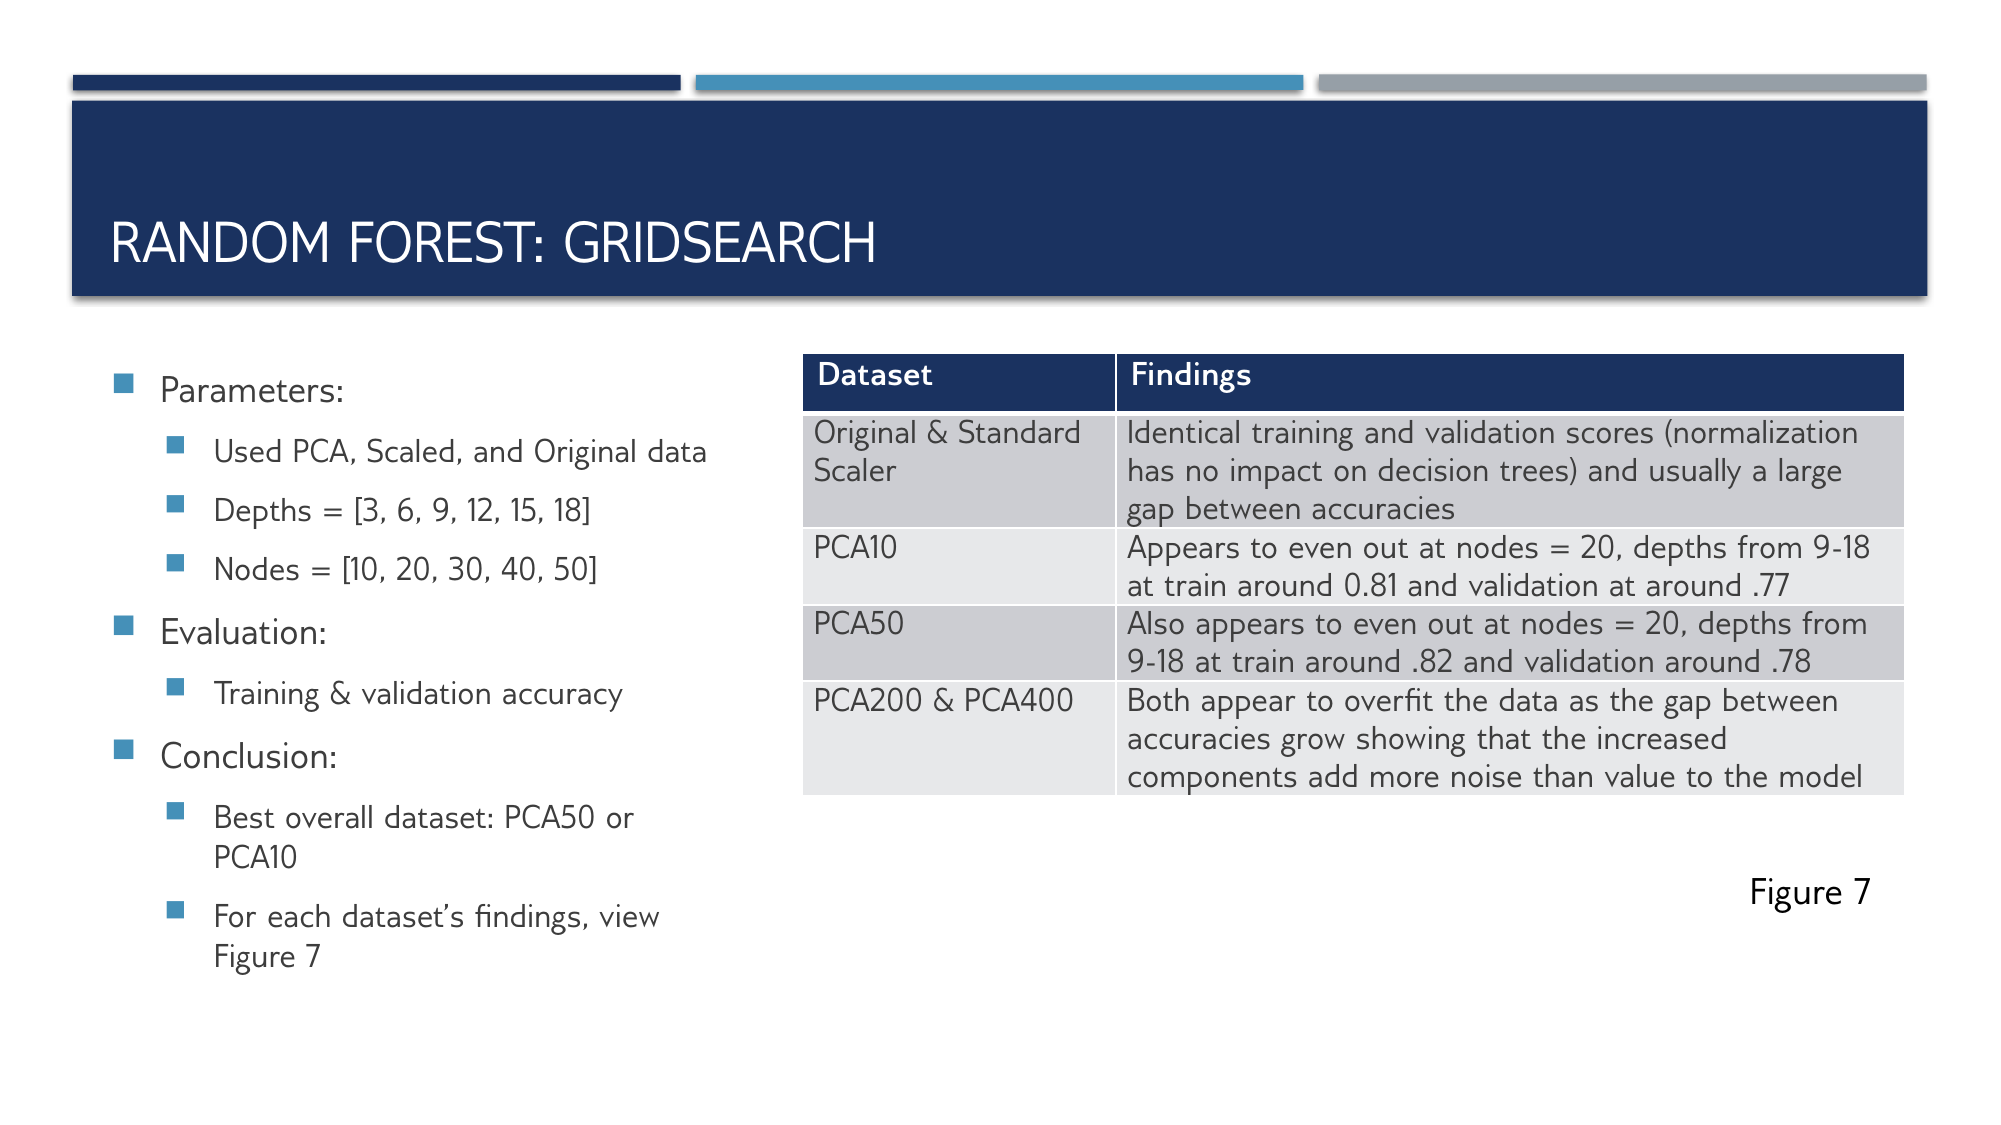

# Random forest: gridsearch
| Dataset | Findings |
| --- | --- |
| Original & Standard Scaler | Identical training and validation scores (normalization has no impact on decision trees) and usually a large gap between accuracies |
| PCA10 | Appears to even out at nodes = 20, depths from 9-18 at train around 0.81 and validation at around .77 |
| PCA50 | Also appears to even out at nodes = 20, depths from 9-18 at train around .82 and validation around .78 |
| PCA200 & PCA400 | Both appear to overfit the data as the gap between accuracies grow showing that the increased components add more noise than value to the model |
Parameters:
Used PCA, Scaled, and Original data
Depths = [3, 6, 9, 12, 15, 18]
Nodes = [10, 20, 30, 40, 50]
Evaluation:
Training & validation accuracy
Conclusion:
Best overall dataset: PCA50 or PCA10
For each dataset’s findings, view Figure 7
Figure 7